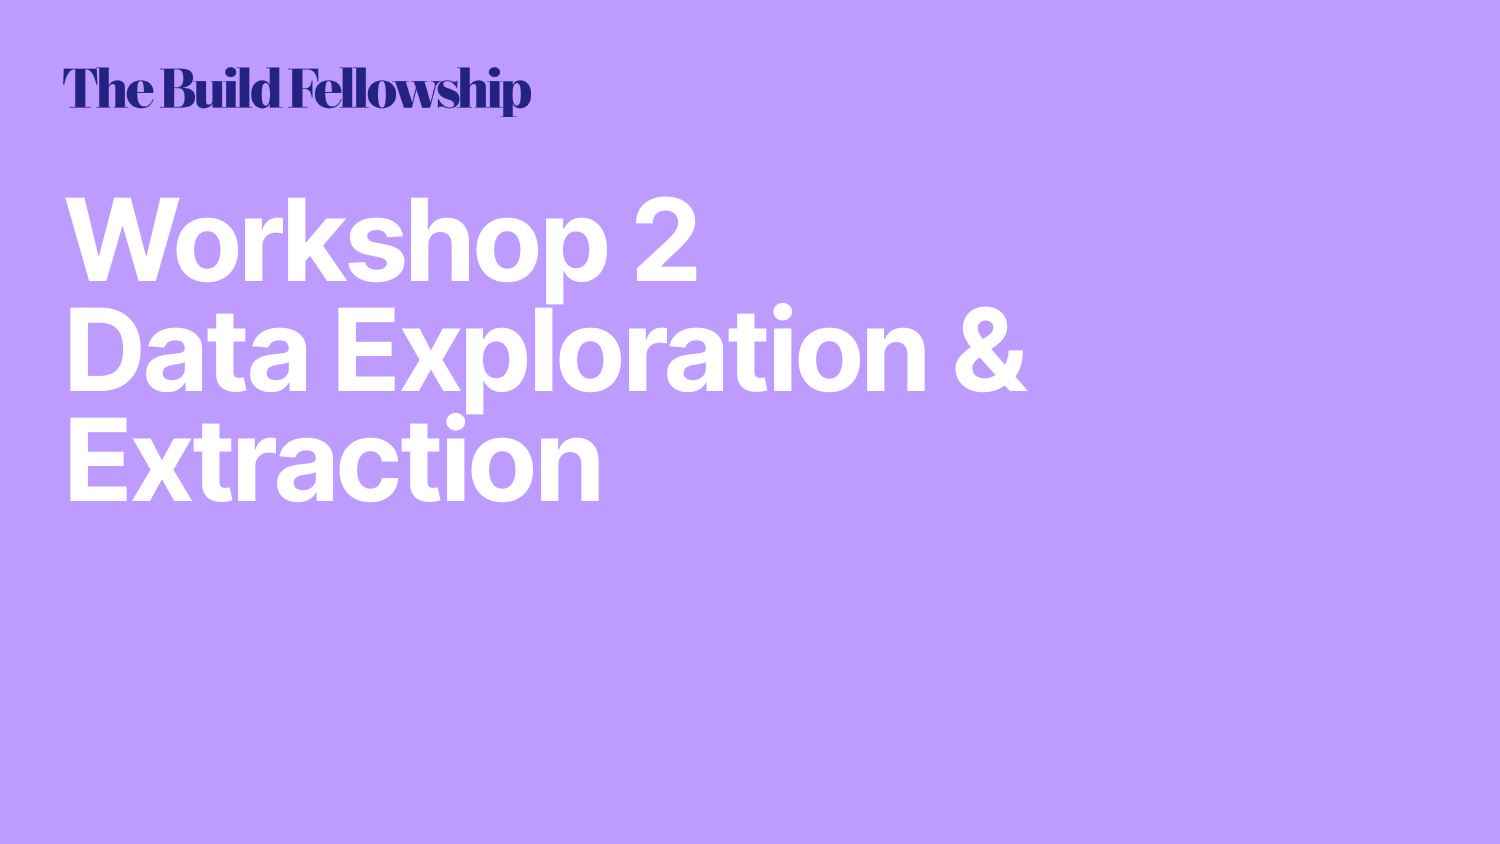

# Workshop 2
Data Exploration & Extraction